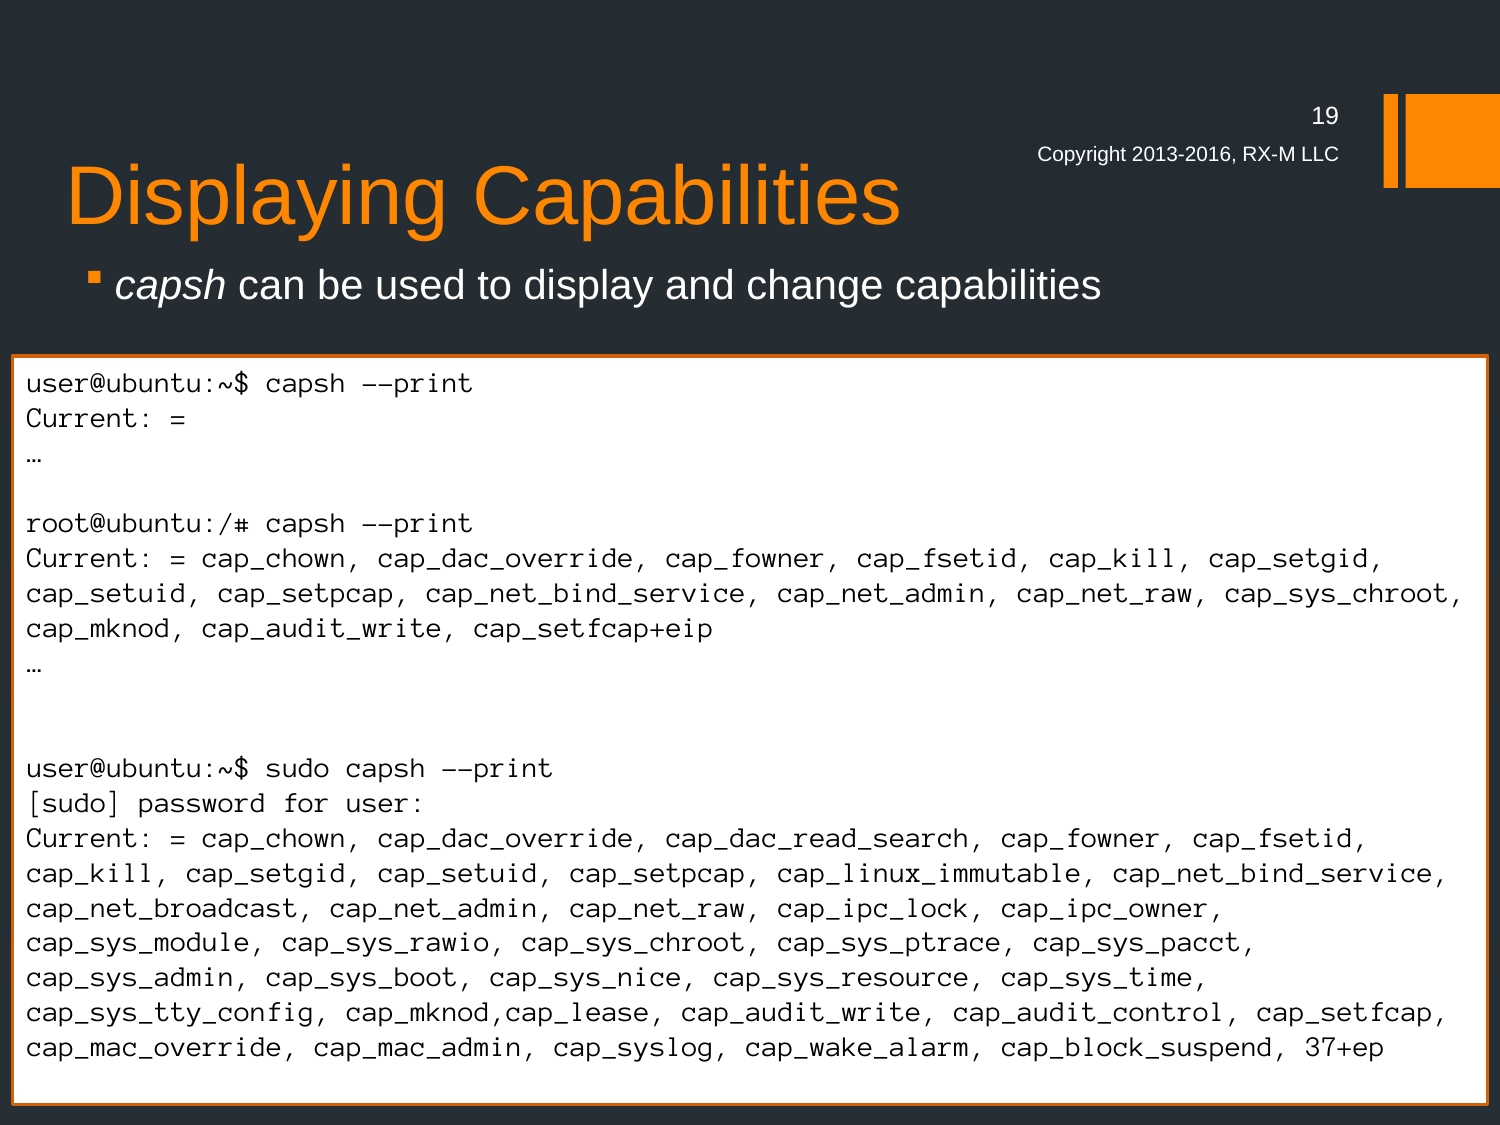

# Displaying Capabilities
19
Copyright 2013-2016, RX-M LLC
capsh can be used to display and change capabilities
user@ubuntu:~$ capsh --print
Current: =
…

root@ubuntu:/# capsh --print
Current: = cap_chown, cap_dac_override, cap_fowner, cap_fsetid, cap_kill, cap_setgid, cap_setuid, cap_setpcap, cap_net_bind_service, cap_net_admin, cap_net_raw, cap_sys_chroot, cap_mknod, cap_audit_write, cap_setfcap+eip
…

user@ubuntu:~$ sudo capsh --print
[sudo] password for user:
Current: = cap_chown, cap_dac_override, cap_dac_read_search, cap_fowner, cap_fsetid, cap_kill, cap_setgid, cap_setuid, cap_setpcap, cap_linux_immutable, cap_net_bind_service, cap_net_broadcast, cap_net_admin, cap_net_raw, cap_ipc_lock, cap_ipc_owner, cap_sys_module, cap_sys_rawio, cap_sys_chroot, cap_sys_ptrace, cap_sys_pacct, cap_sys_admin, cap_sys_boot, cap_sys_nice, cap_sys_resource, cap_sys_time, cap_sys_tty_config, cap_mknod,cap_lease, cap_audit_write, cap_audit_control, cap_setfcap, cap_mac_override, cap_mac_admin, cap_syslog, cap_wake_alarm, cap_block_suspend, 37+ep